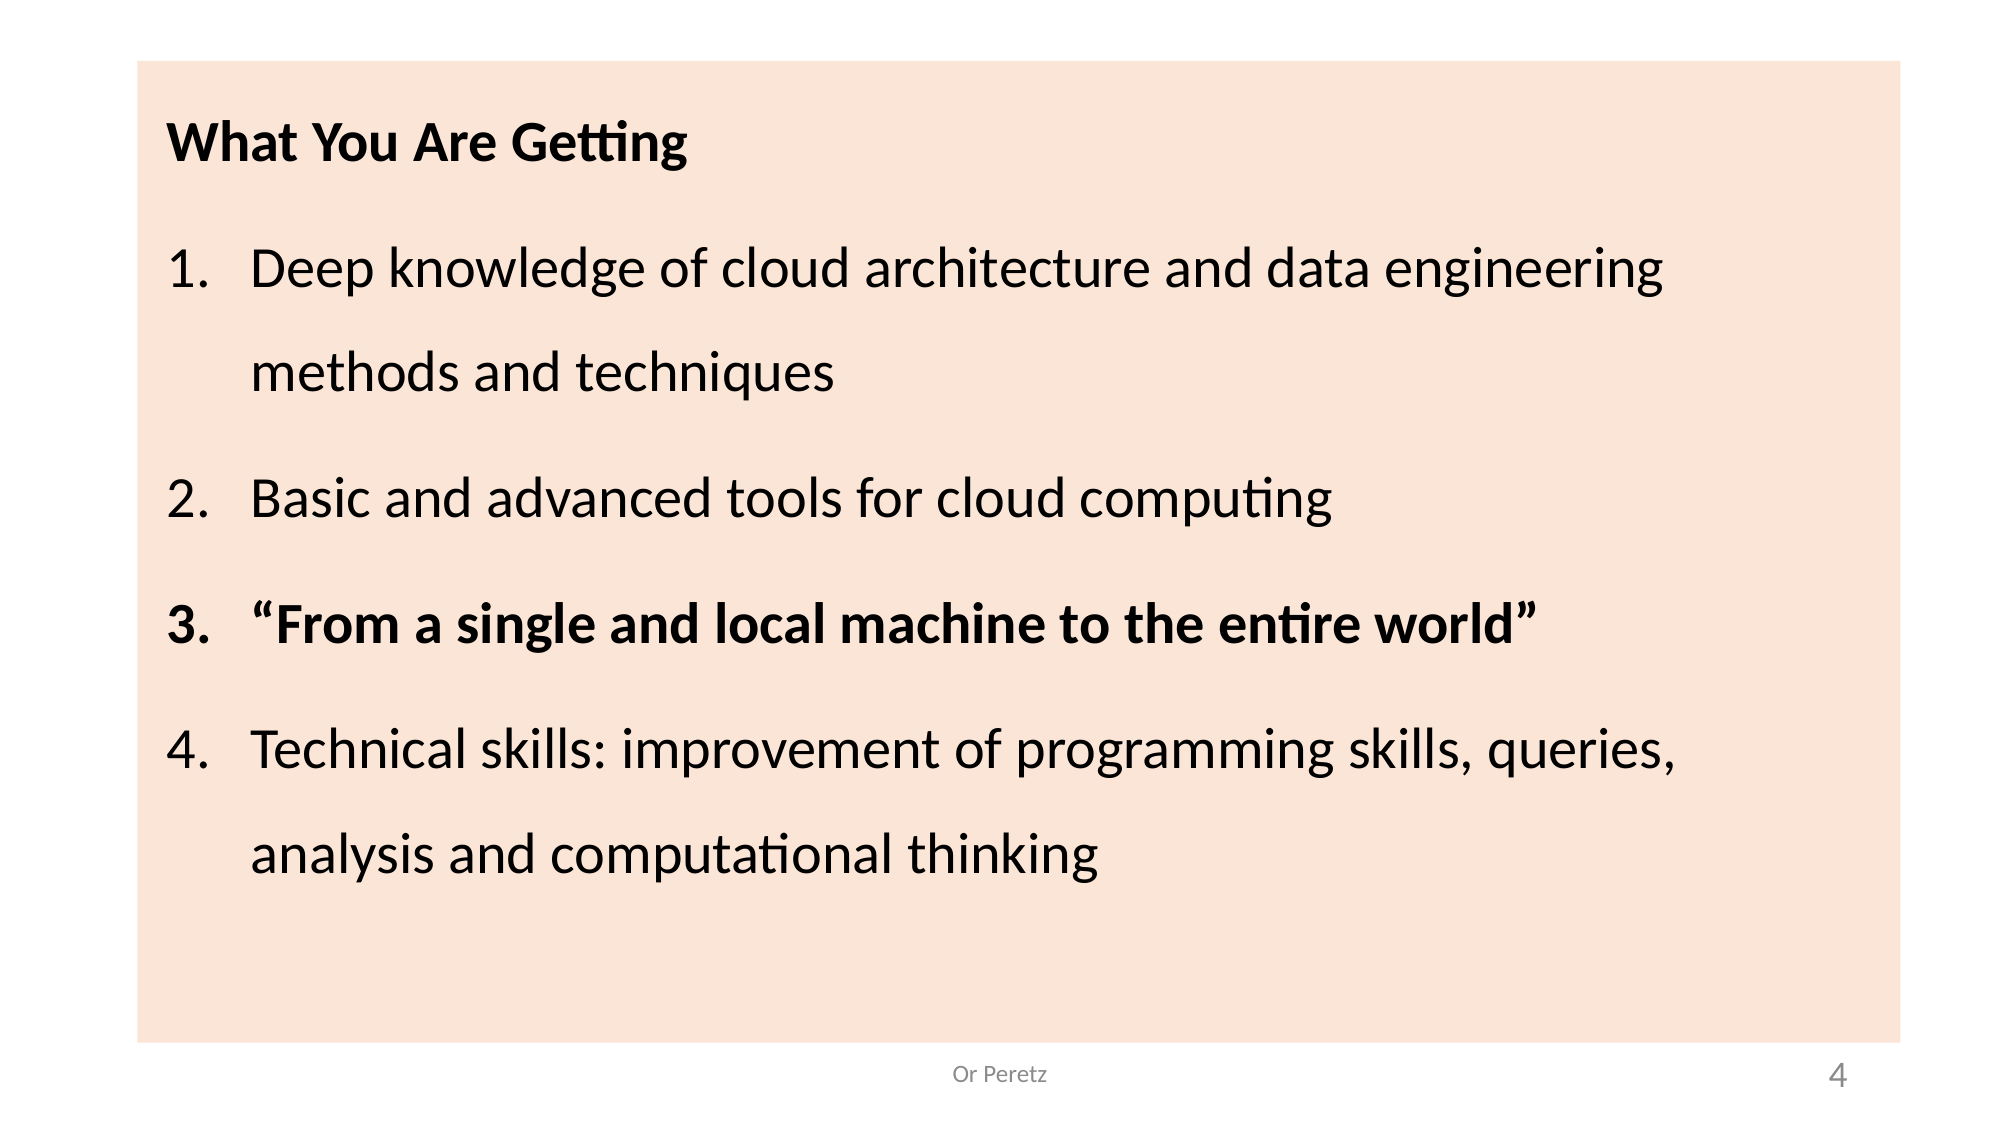

What You Are Getting
Deep knowledge of cloud architecture and data engineering methods and techniques
Basic and advanced tools for cloud computing
“From a single and local machine to the entire world”
Technical skills: improvement of programming skills, queries, analysis and computational thinking

Or Peretz
4